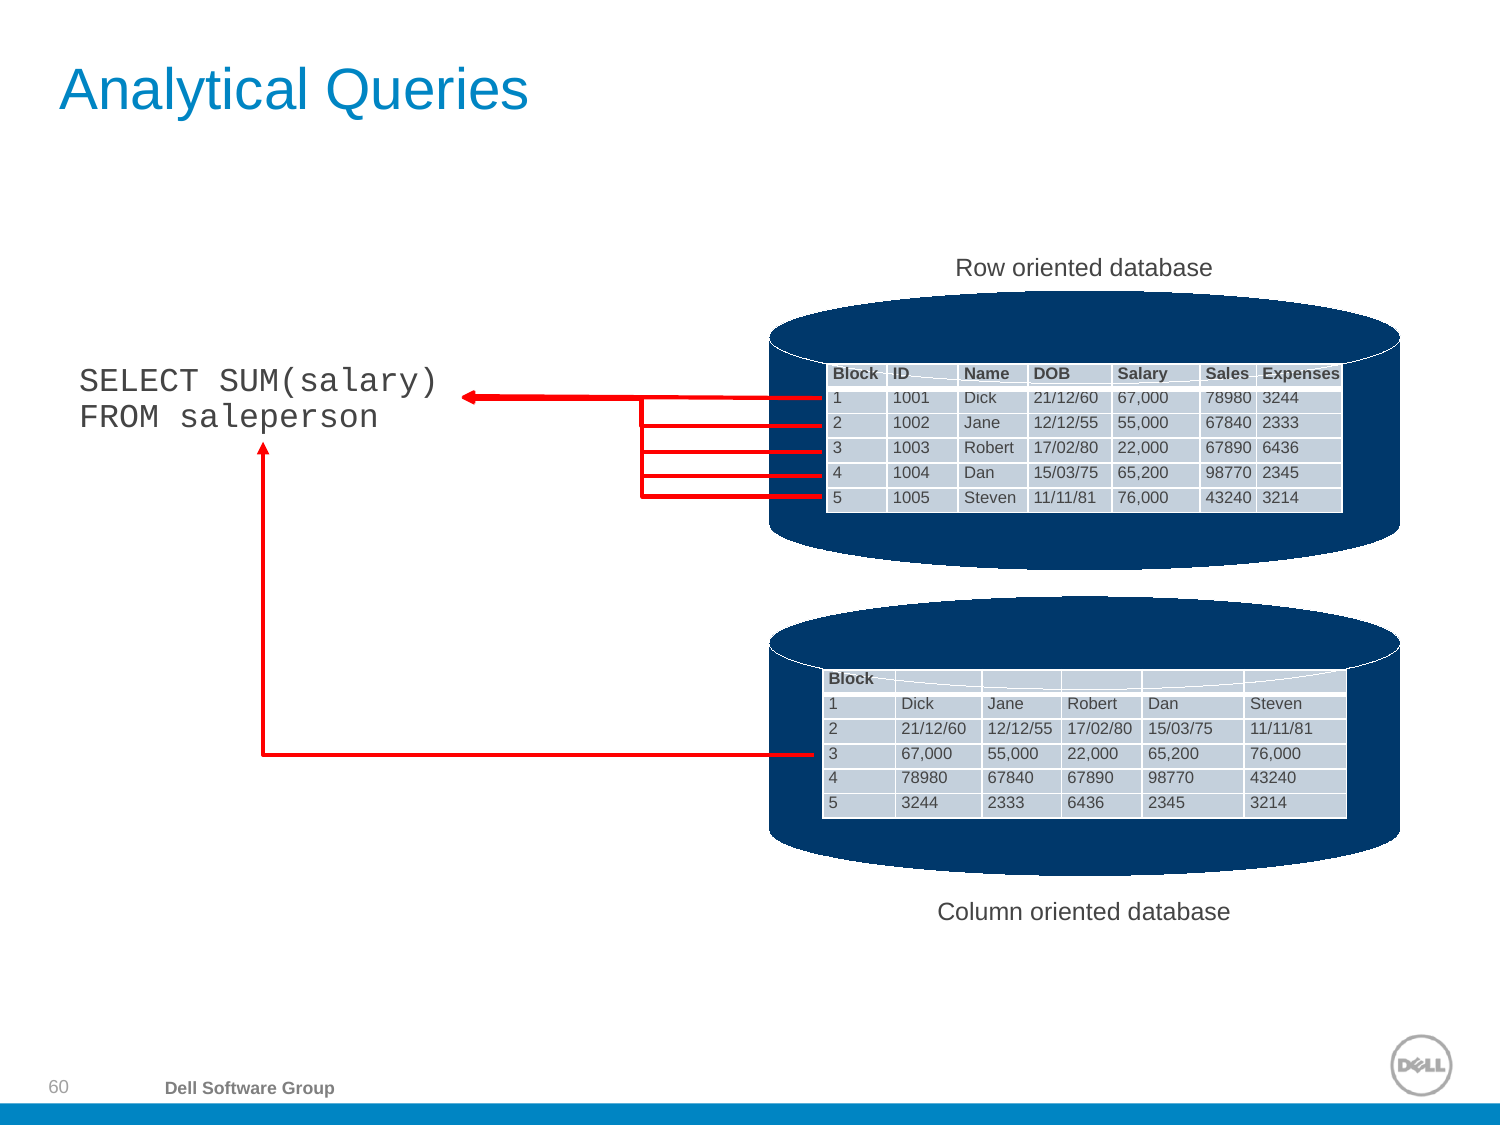

# Analytical Queries
Row oriented database

SELECT SUM(salary) FROM saleperson
| Block | ID | Name | DOB | Salary | Sales | Expenses |
| --- | --- | --- | --- | --- | --- | --- |
| 1 | 1001 | Dick | 21/12/60 | 67,000 | 78980 | 3244 |
| 2 | 1002 | Jane | 12/12/55 | 55,000 | 67840 | 2333 |
| 3 | 1003 | Robert | 17/02/80 | 22,000 | 67890 | 6436 |
| 4 | 1004 | Dan | 15/03/75 | 65,200 | 98770 | 2345 |
| 5 | 1005 | Steven | 11/11/81 | 76,000 | 43240 | 3214 |

| Block |  |  |  |  |  |
| --- | --- | --- | --- | --- | --- |
| 1 | Dick | Jane | Robert | Dan | Steven |
| 2 | 21/12/60 | 12/12/55 | 17/02/80 | 15/03/75 | 11/11/81 |
| 3 | 67,000 | 55,000 | 22,000 | 65,200 | 76,000 |
| 4 | 78980 | 67840 | 67890 | 98770 | 43240 |
| 5 | 3244 | 2333 | 6436 | 2345 | 3214 |
Column oriented database